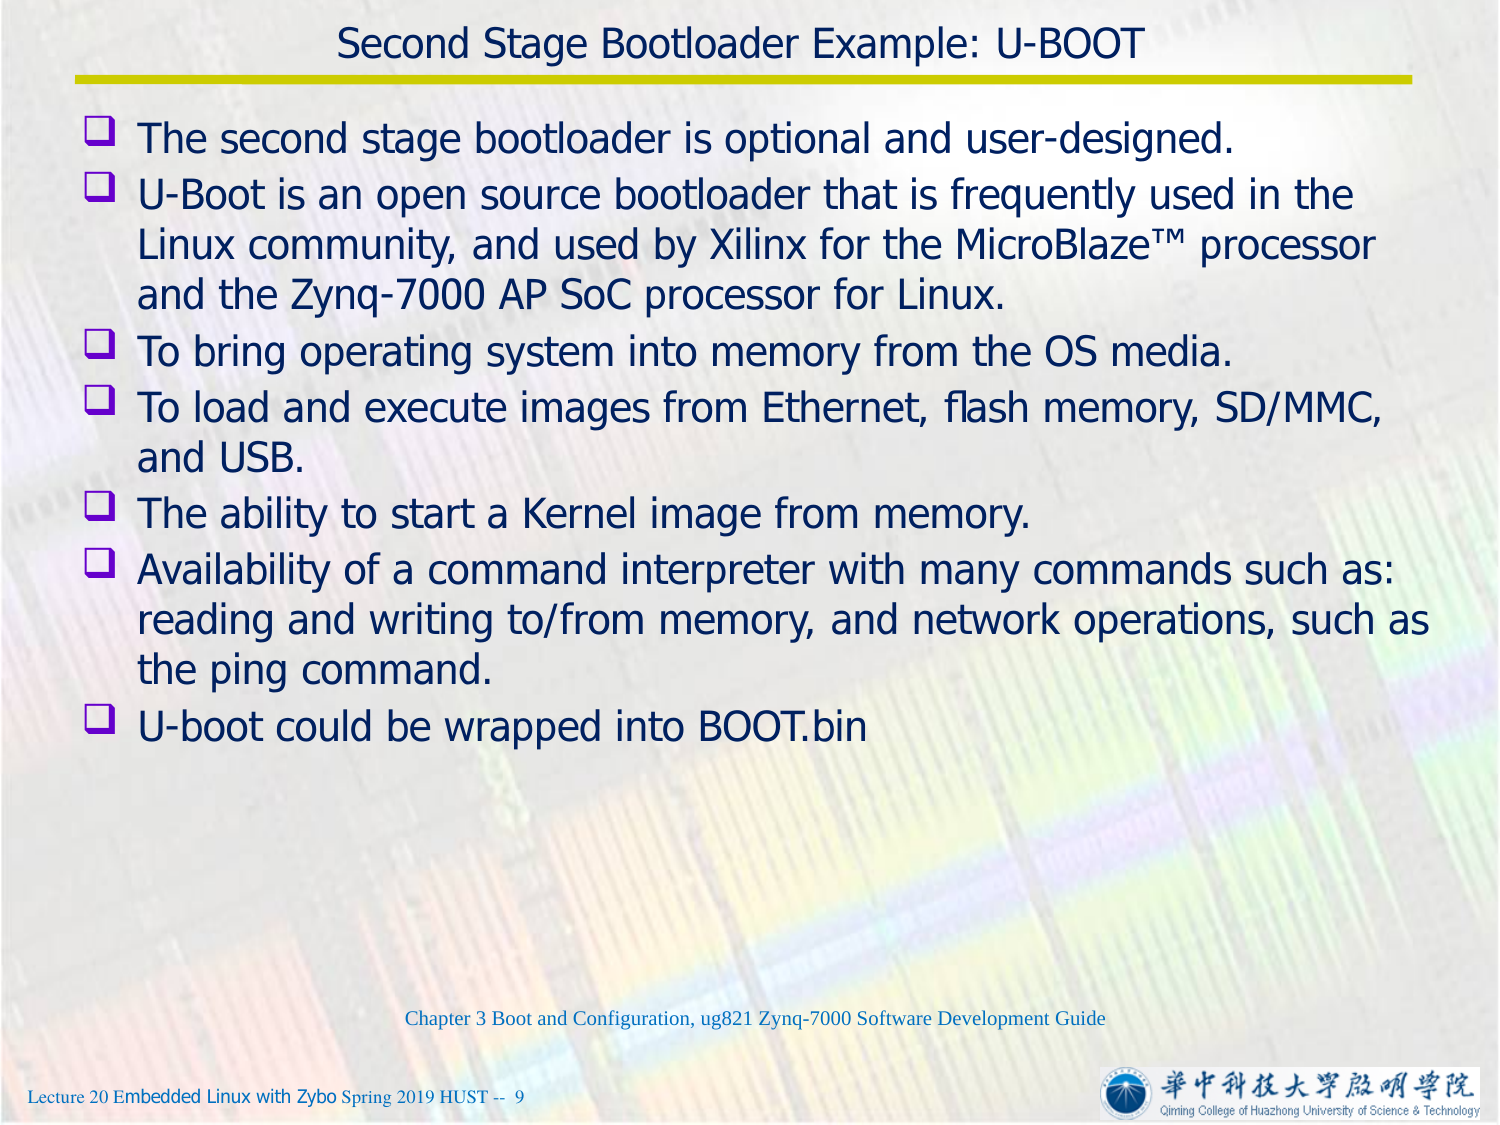

# Second Stage Bootloader Example: U-BOOT
The second stage bootloader is optional and user-designed.
U-Boot is an open source bootloader that is frequently used in the Linux community, and used by Xilinx for the MicroBlaze™ processor and the Zynq-7000 AP SoC processor for Linux.
To bring operating system into memory from the OS media.
To load and execute images from Ethernet, flash memory, SD/MMC, and USB.
The ability to start a Kernel image from memory.
Availability of a command interpreter with many commands such as: reading and writing to/from memory, and network operations, such as the ping command.
U-boot could be wrapped into BOOT.bin

Chapter 3 Boot and Configuration, ug821 Zynq-7000 Software Development Guide